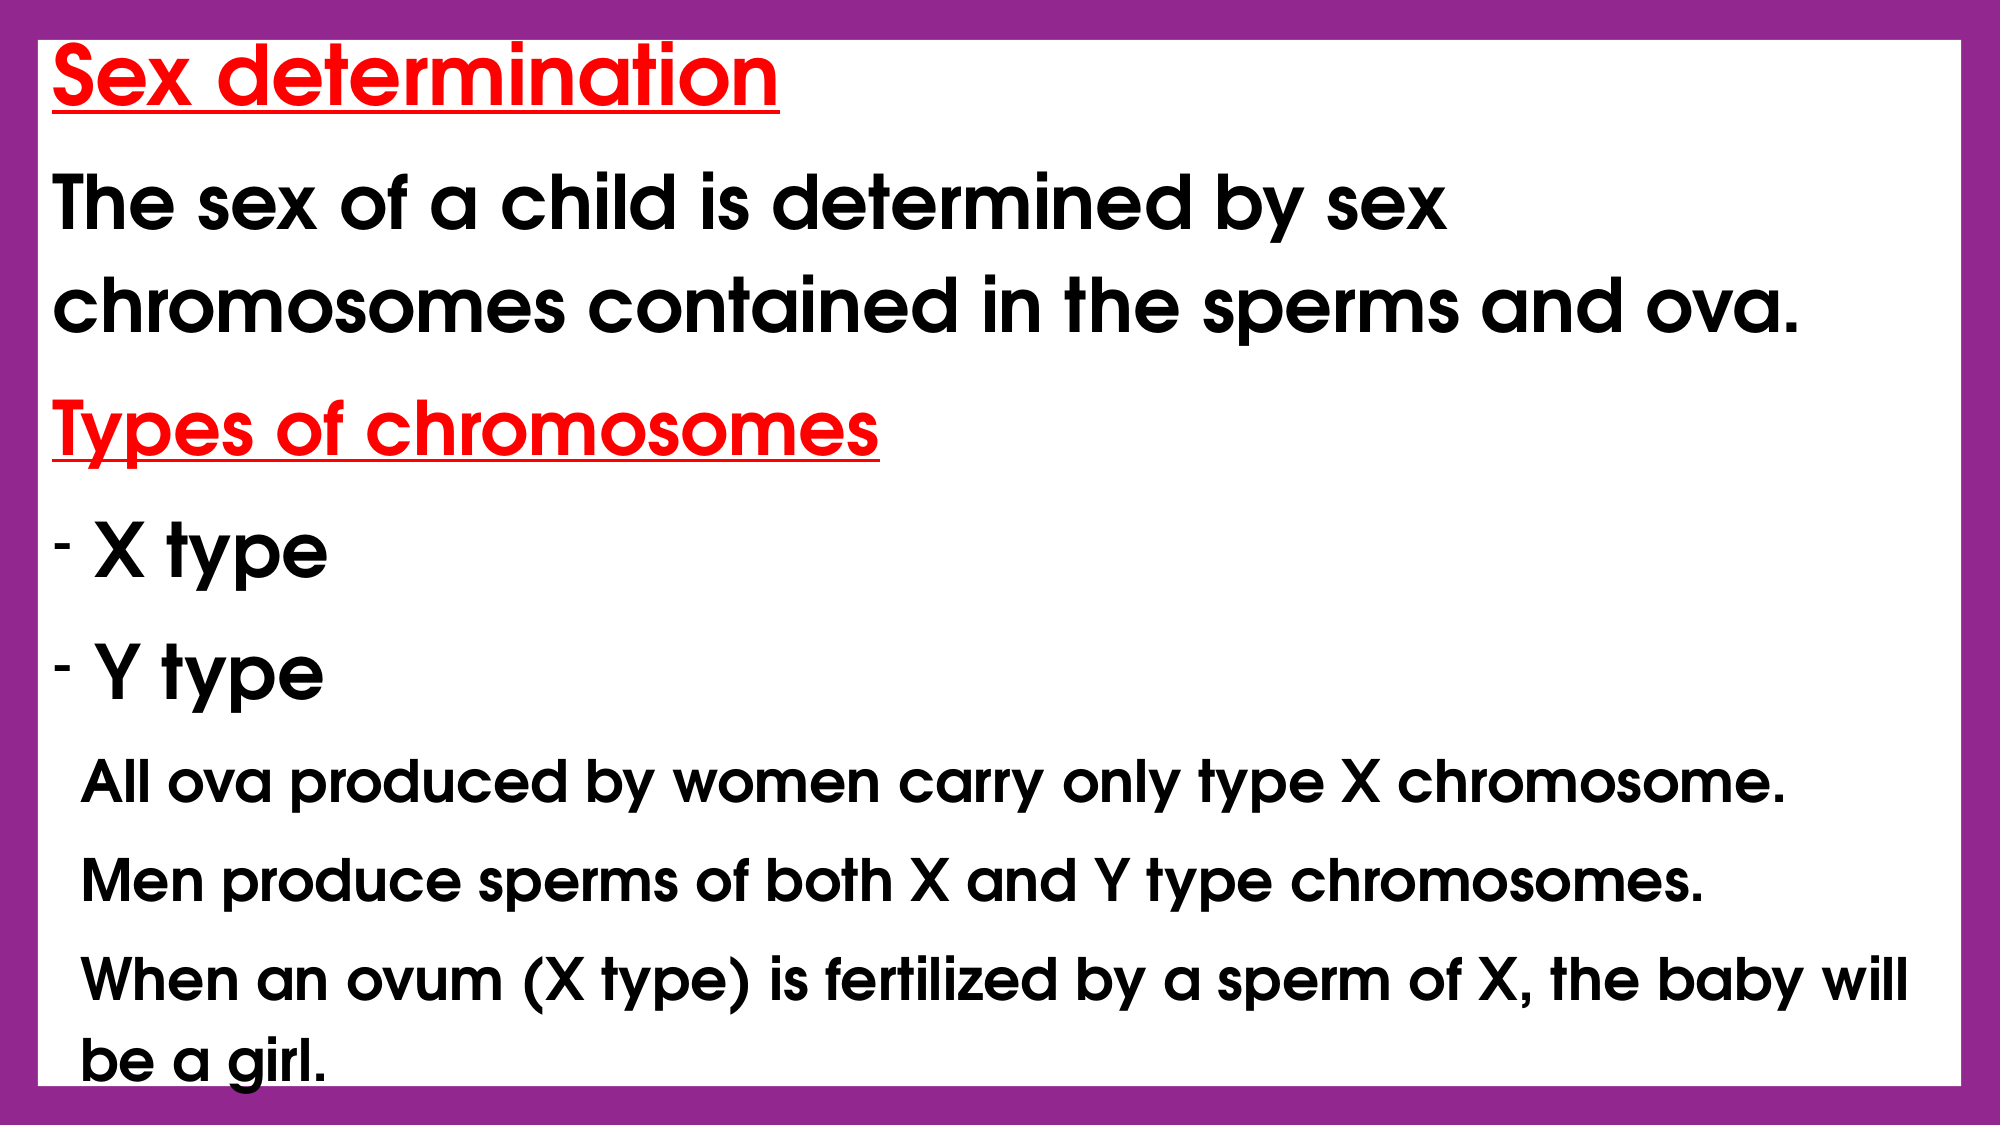

Sex determination
The sex of a child is determined by sex chromosomes contained in the sperms and ova.
Types of chromosomes
X type
Y type
All ova produced by women carry only type X chromosome.
Men produce sperms of both X and Y type chromosomes.
When an ovum (X type) is fertilized by a sperm of X, the baby will be a girl.